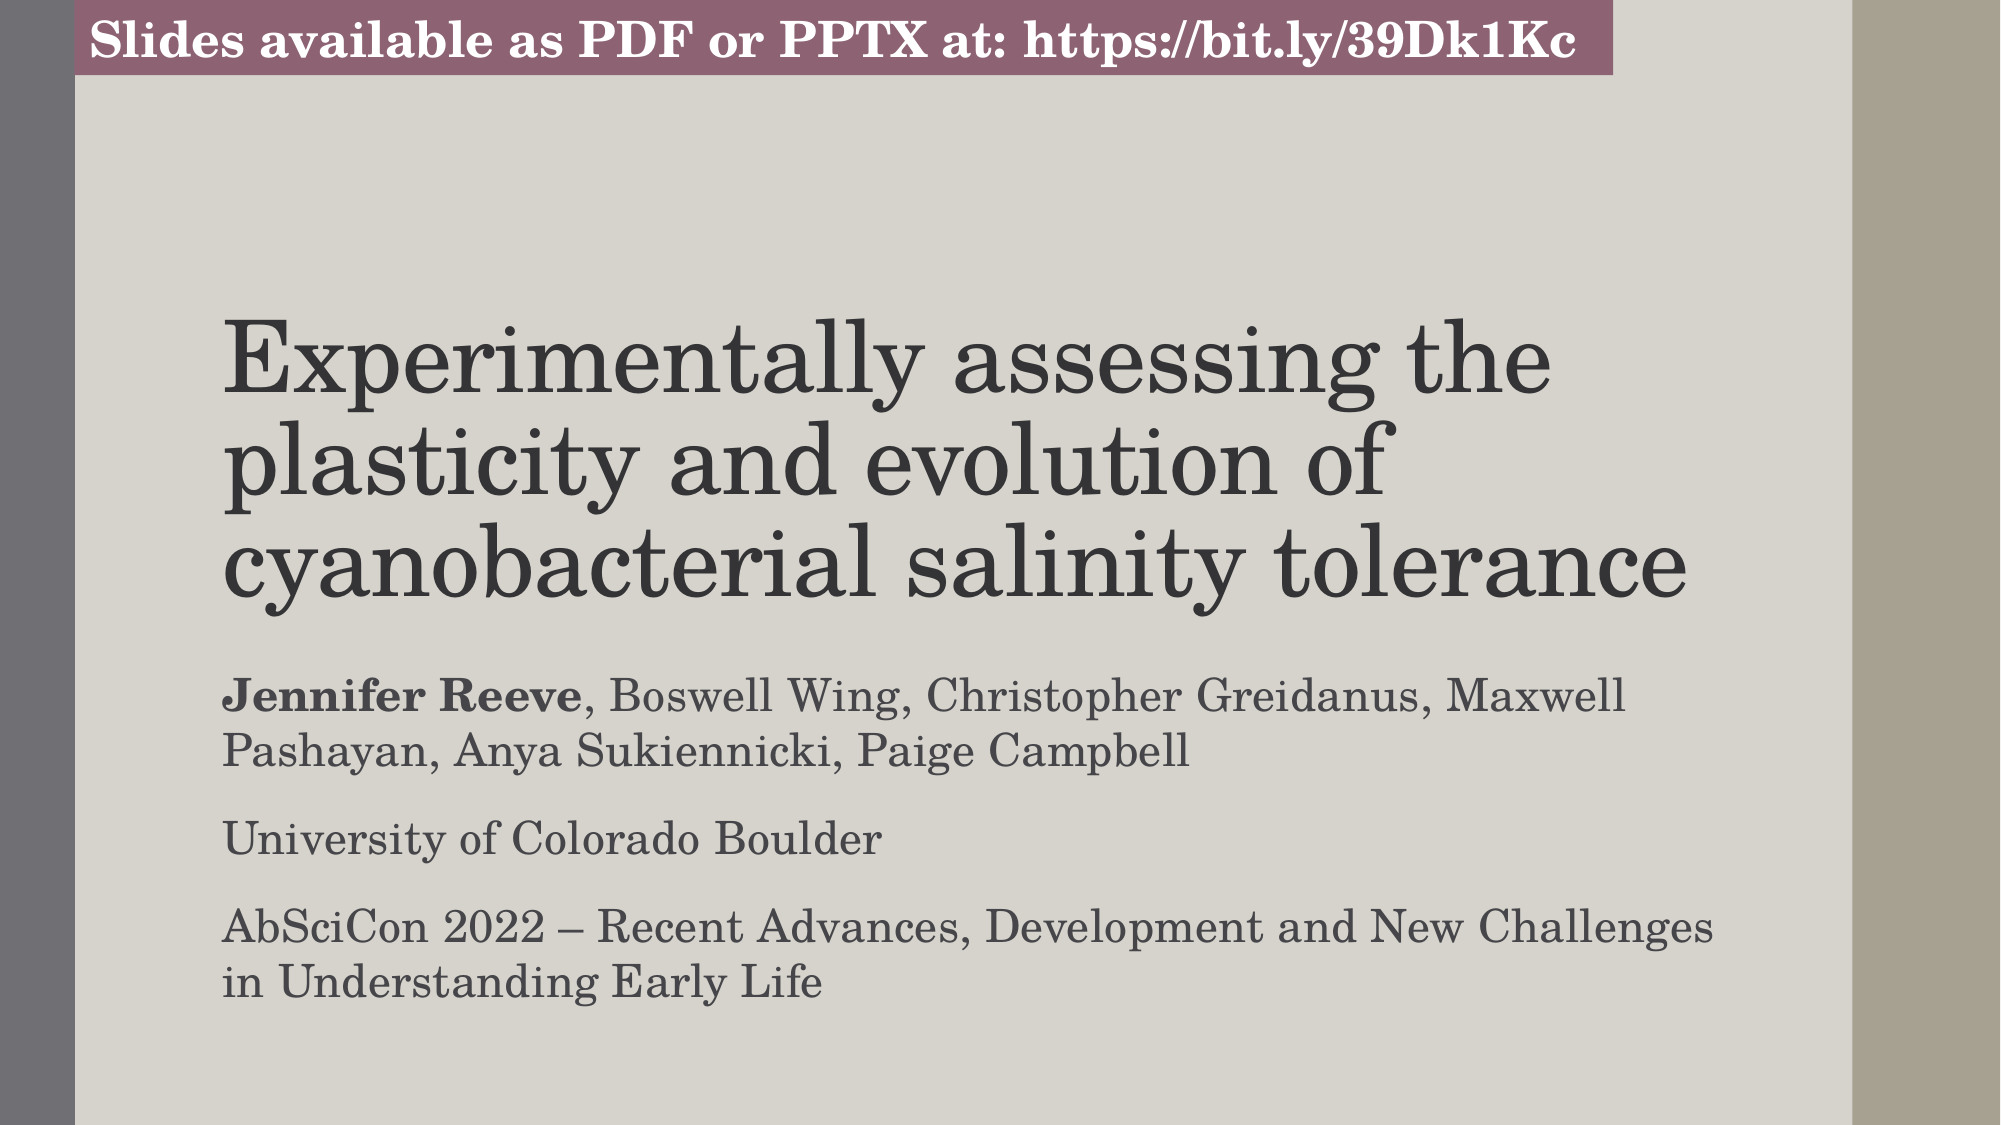

Slides available as PDF or PPTX at: https://bit.ly/39Dk1Kc
# Experimentally assessing the plasticity and evolution of cyanobacterial salinity tolerance
Jennifer Reeve, Boswell Wing, Christopher Greidanus, Maxwell Pashayan, Anya Sukiennicki, Paige Campbell
University of Colorado Boulder
AbSciCon 2022 – Recent Advances, Development and New Challenges in Understanding Early Life